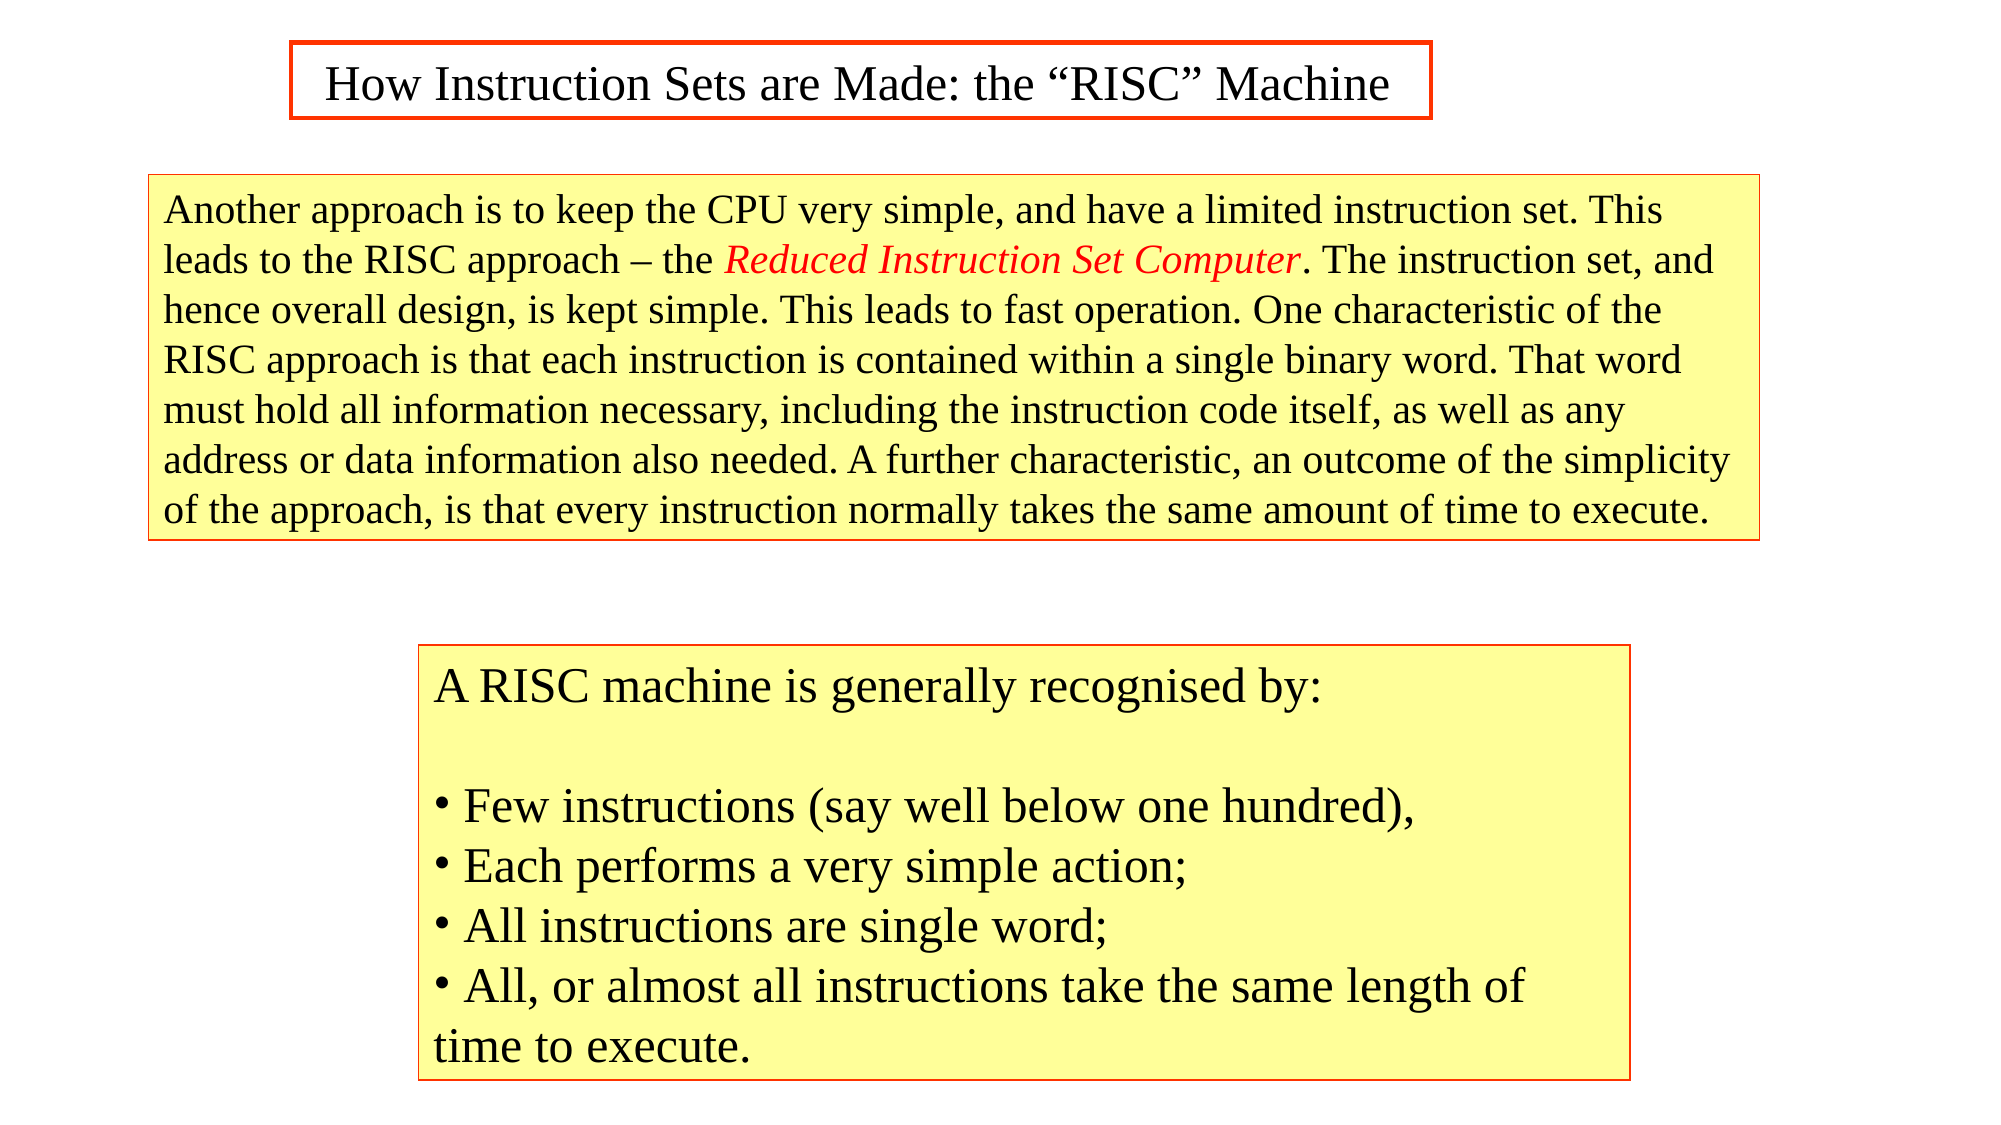

How Instruction Sets are Made: the “RISC” Machine
Another approach is to keep the CPU very simple, and have a limited instruction set. This leads to the RISC approach – the Reduced Instruction Set Computer. The instruction set, and hence overall design, is kept simple. This leads to fast operation. One characteristic of the RISC approach is that each instruction is contained within a single binary word. That word must hold all information necessary, including the instruction code itself, as well as any address or data information also needed. A further characteristic, an outcome of the simplicity of the approach, is that every instruction normally takes the same amount of time to execute.
A RISC machine is generally recognised by:

 Few instructions (say well below one hundred),
 Each performs a very simple action;
 All instructions are single word;
 All, or almost all instructions take the same length of time to execute.